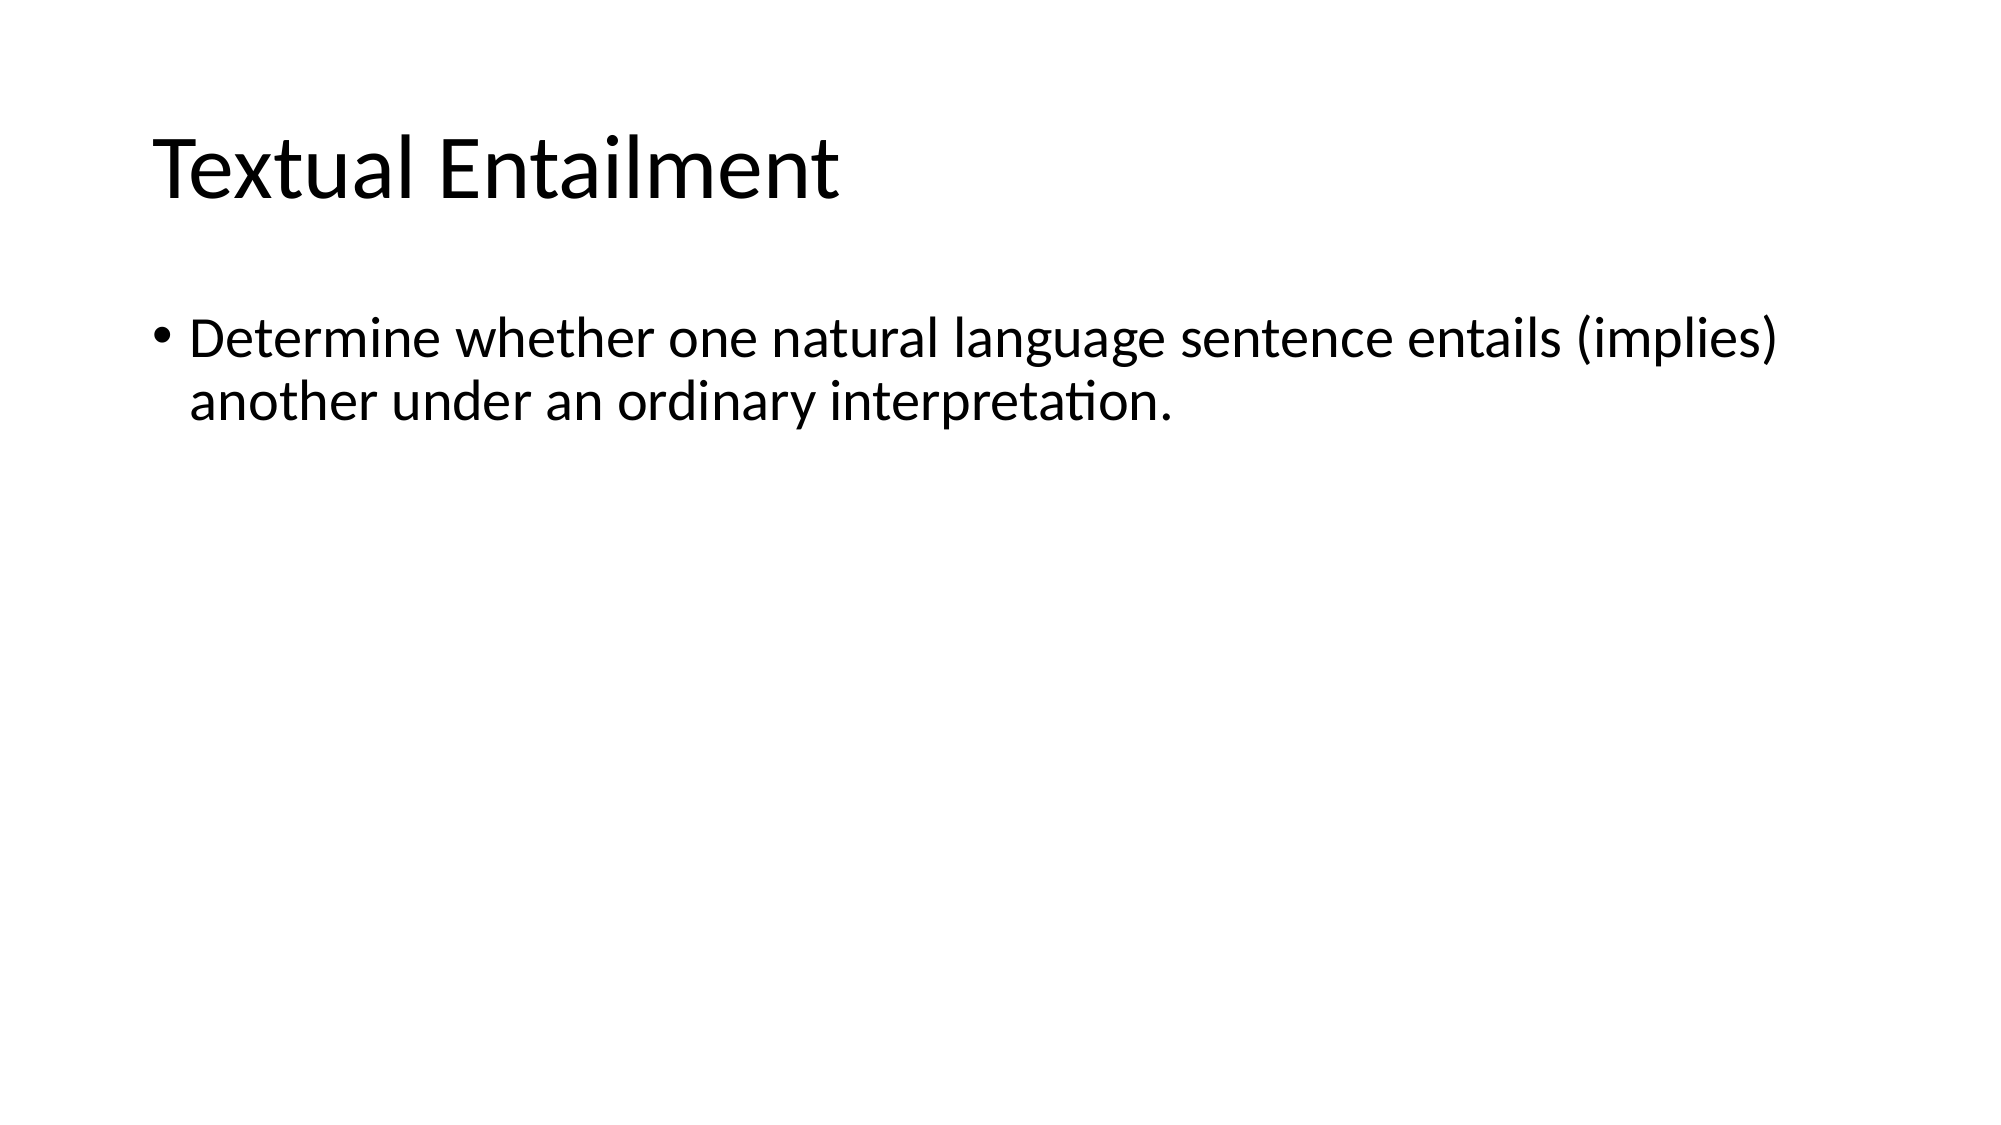

Textual Entailment
Determine whether one natural language sentence entails (implies) another under an ordinary interpretation.